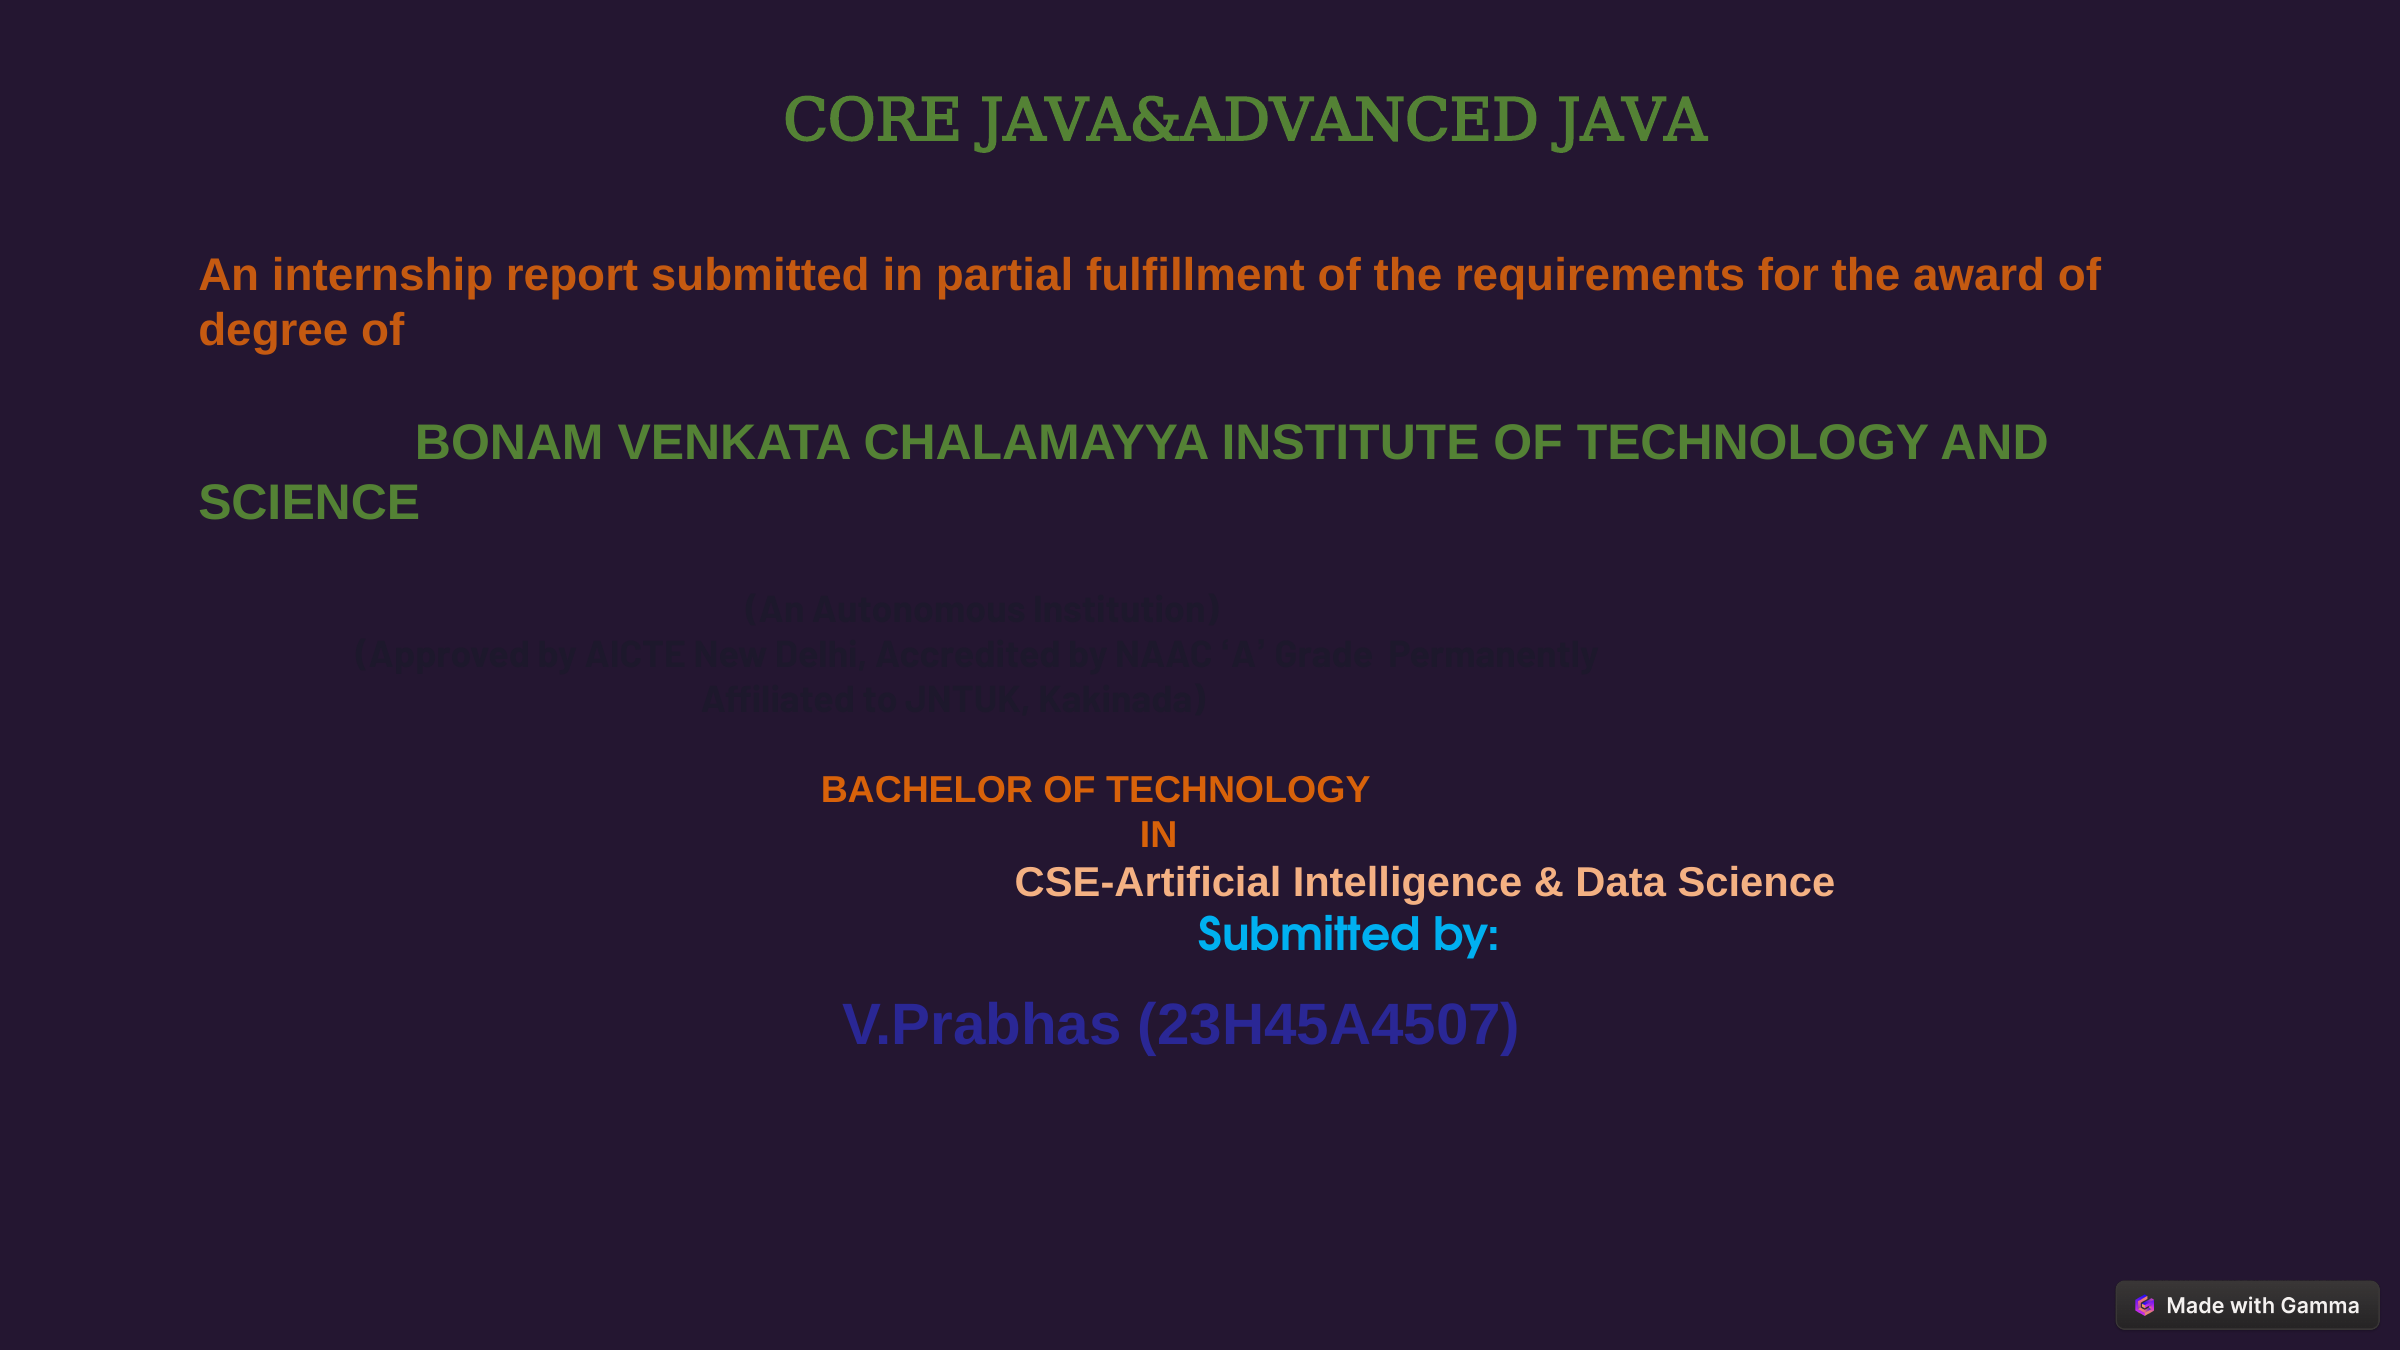

CORE JAVA&ADVANCED JAVA
An internship report submitted in partial fulfillment of the requirements for the award of degree of
                 BONAM VENKATA CHALAMAYYA INSTITUTE OF TECHNOLOGY AND SCIENCE
                                                                         (An Autonomous Institution)
                     (Approved by AICTE New Delhi, Accredited by NAAC ‘A’ Grade  Permanently
                                                                   Affiliated to JNTUK, Kakinada)
                                                                                   BACHELOR OF TECHNOLOGY
                                                                                          IN
                                                                       CSE-Artificial Intelligence & Data Science
                                                                                       Submitted by:
                                                        V.Prabhas (23H45A4507)